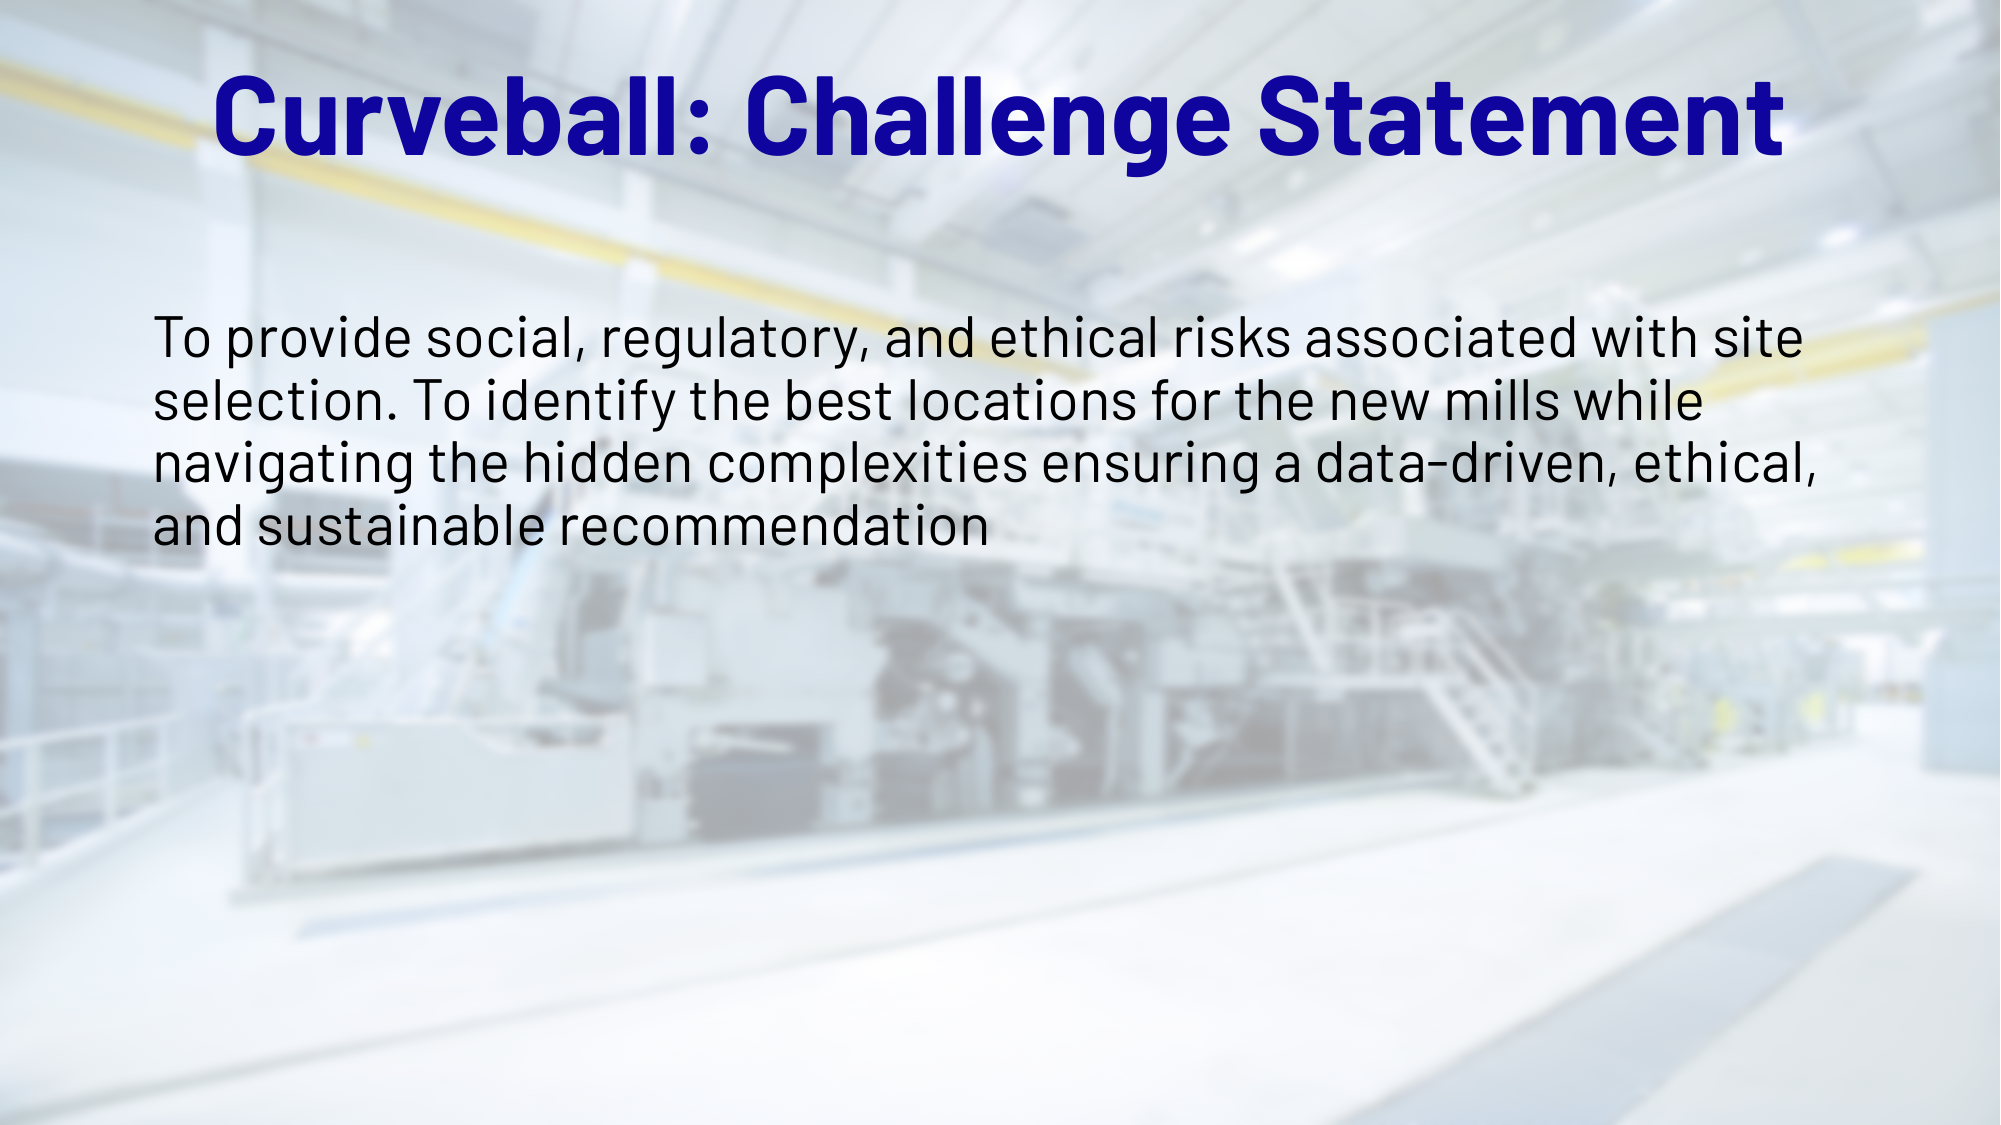

# Curveball: Challenge Statement

To provide social, regulatory, and ethical risks associated with site selection. To identify the best locations for the new mills while navigating the hidden complexities ensuring a data-driven, ethical, and sustainable recommendation